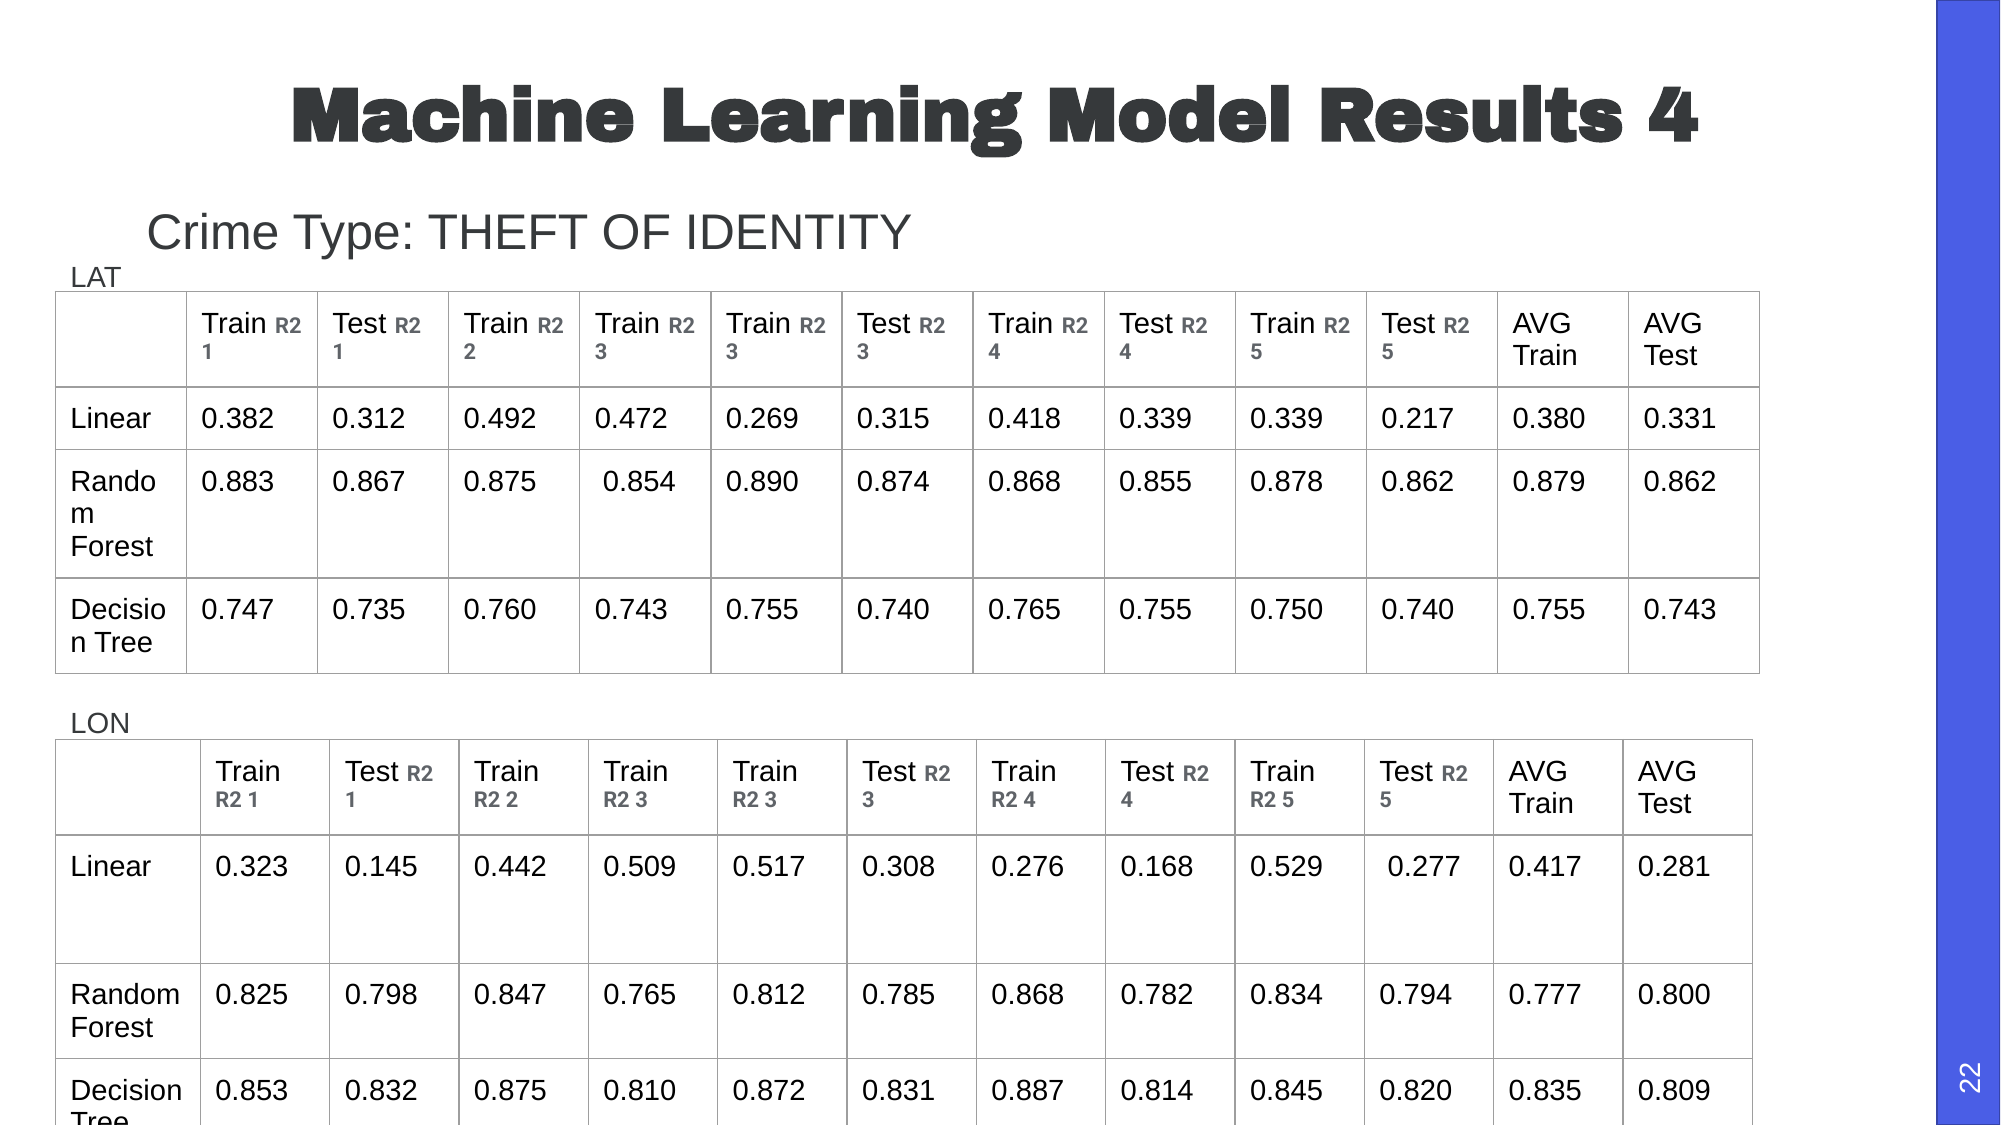

# Machine Learning Model Results 4

Crime Type: THEFT OF IDENTITY

LAT
|  | Train R2 1 | Test R2 1 | Train R2 2 | Train R2 3 | Train R2 3 | Test R2 3 | Train R2 4 | Test R2 4 | Train R2 5 | Test R2 5 | AVG Train | AVG Test |
| --- | --- | --- | --- | --- | --- | --- | --- | --- | --- | --- | --- | --- |
| Linear | 0.382 | 0.312 | 0.492 | 0.472 | 0.269 | 0.315 | 0.418 | 0.339 | 0.339 | 0.217 | 0.380 | 0.331 |
| Random Forest | 0.883 | 0.867 | 0.875 | 0.854 | 0.890 | 0.874 | 0.868 | 0.855 | 0.878 | 0.862 | 0.879 | 0.862 |
| Decision Tree | 0.747 | 0.735 | 0.760 | 0.743 | 0.755 | 0.740 | 0.765 | 0.755 | 0.750 | 0.740 | 0.755 | 0.743 |
LON
|  | Train R2 1 | Test R2 1 | Train R2 2 | Train R2 3 | Train R2 3 | Test R2 3 | Train R2 4 | Test R2 4 | Train R2 5 | Test R2 5 | AVG Train | AVG Test |
| --- | --- | --- | --- | --- | --- | --- | --- | --- | --- | --- | --- | --- |
| Linear | 0.323 | 0.145 | 0.442 | 0.509 | 0.517 | 0.308 | 0.276 | 0.168 | 0.529 | 0.277 | 0.417 | 0.281 |
| Random Forest | 0.825 | 0.798 | 0.847 | 0.765 | 0.812 | 0.785 | 0.868 | 0.782 | 0.834 | 0.794 | 0.777 | 0.800 |
| Decision Tree | 0.853 | 0.832 | 0.875 | 0.810 | 0.872 | 0.831 | 0.887 | 0.814 | 0.845 | 0.820 | 0.835 | 0.809 |
22